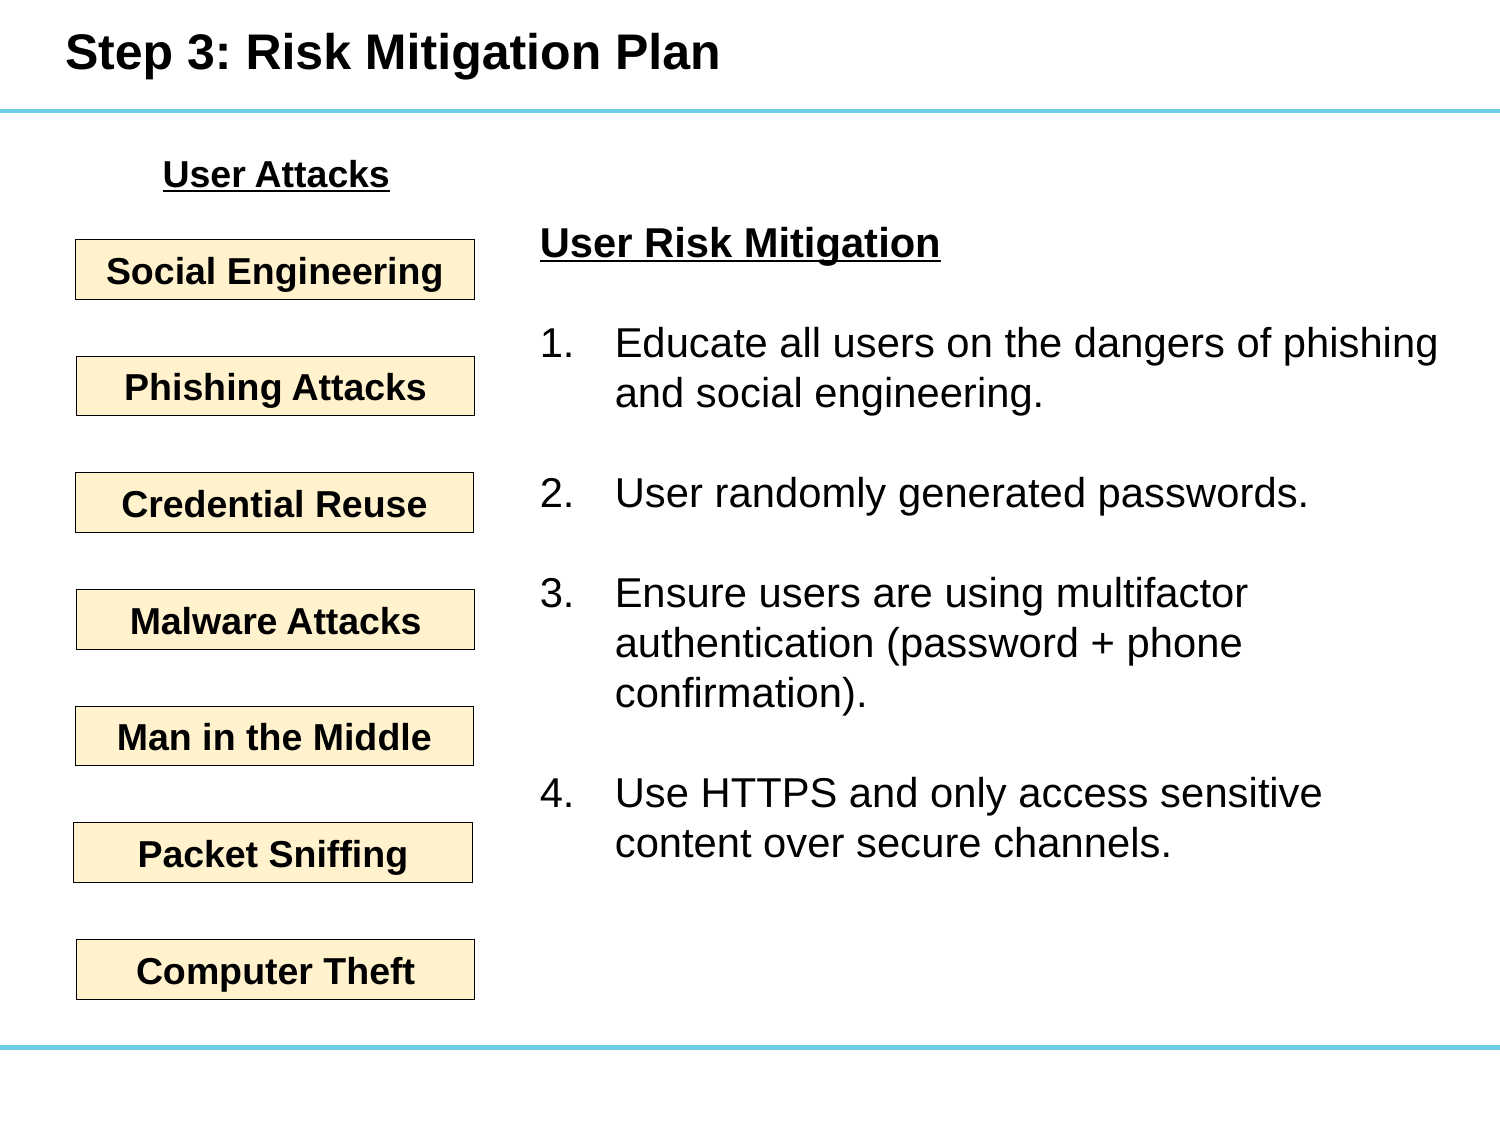

# Step 3: Risk Mitigation Plan
User Attacks
User Risk Mitigation

Educate all users on the dangers of phishing and social engineering.

User randomly generated passwords.

Ensure users are using multifactor authentication (password + phone confirmation).

Use HTTPS and only access sensitive content over secure channels.

Social Engineering
Phishing Attacks
Credential Reuse
Malware Attacks
Man in the Middle
Packet Sniffing
Computer Theft